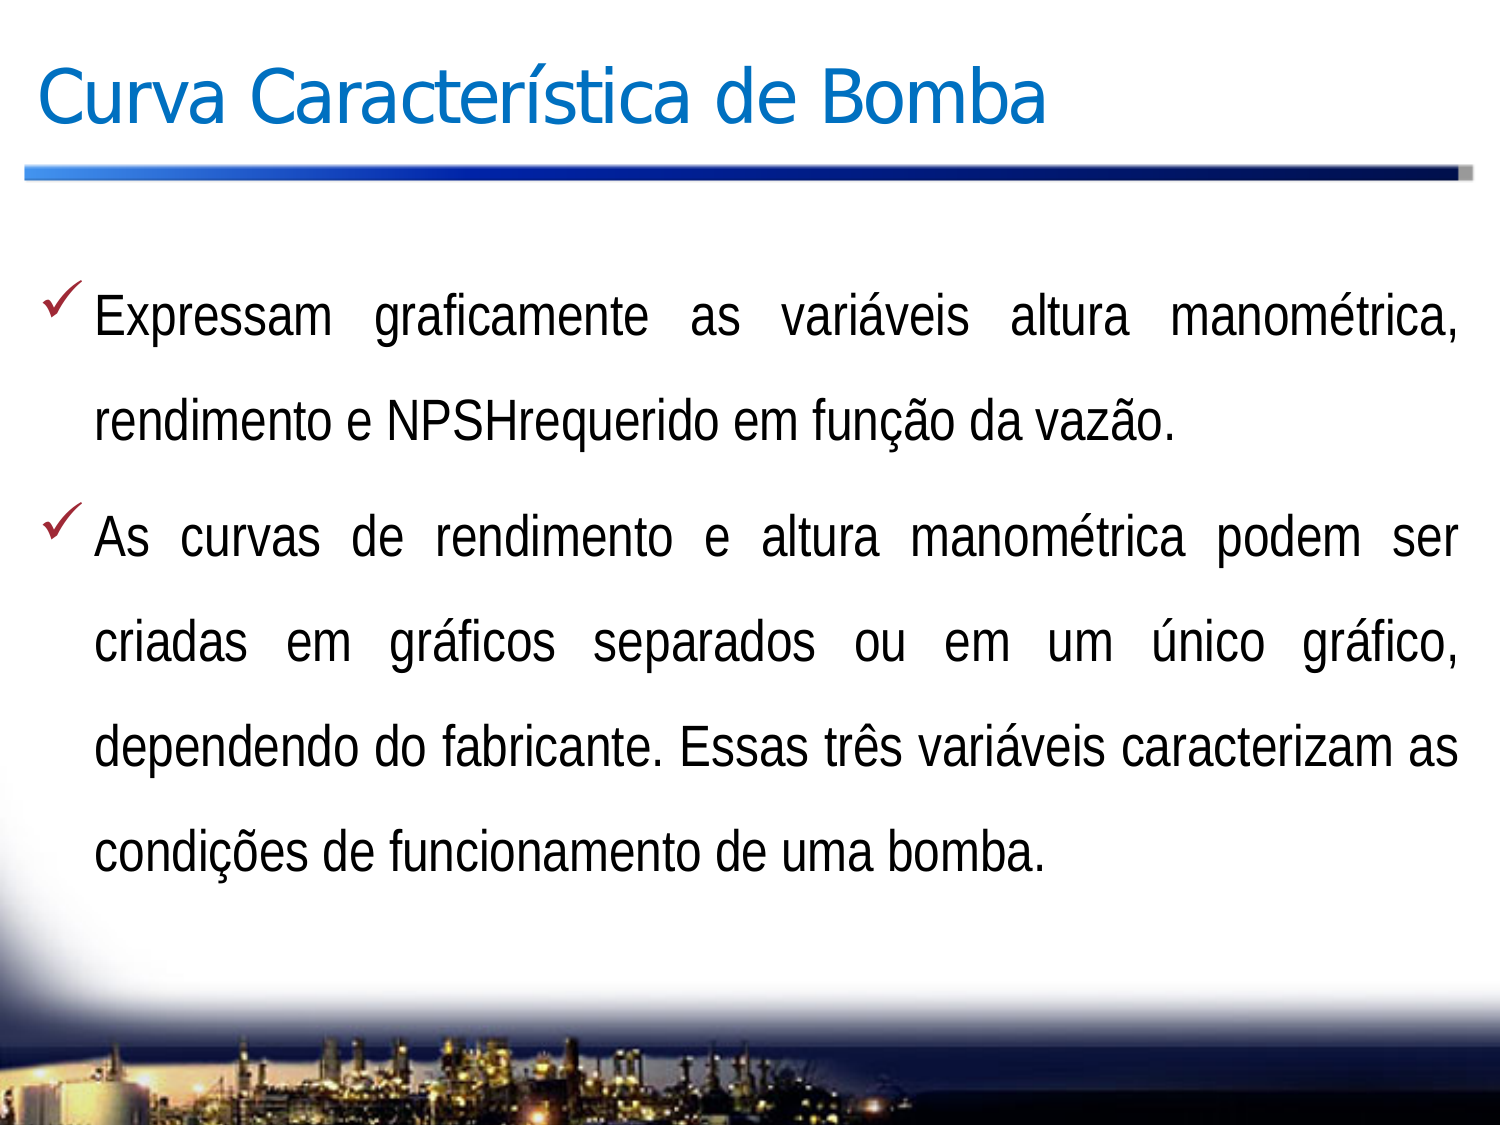

# Curva Característica de Bomba
Expressam graficamente as variáveis altura manométrica, rendimento e NPSHrequerido em função da vazão.
As curvas de rendimento e altura manométrica podem ser criadas em gráficos separados ou em um único gráfico, dependendo do fabricante. Essas três variáveis caracterizam as condições de funcionamento de uma bomba.